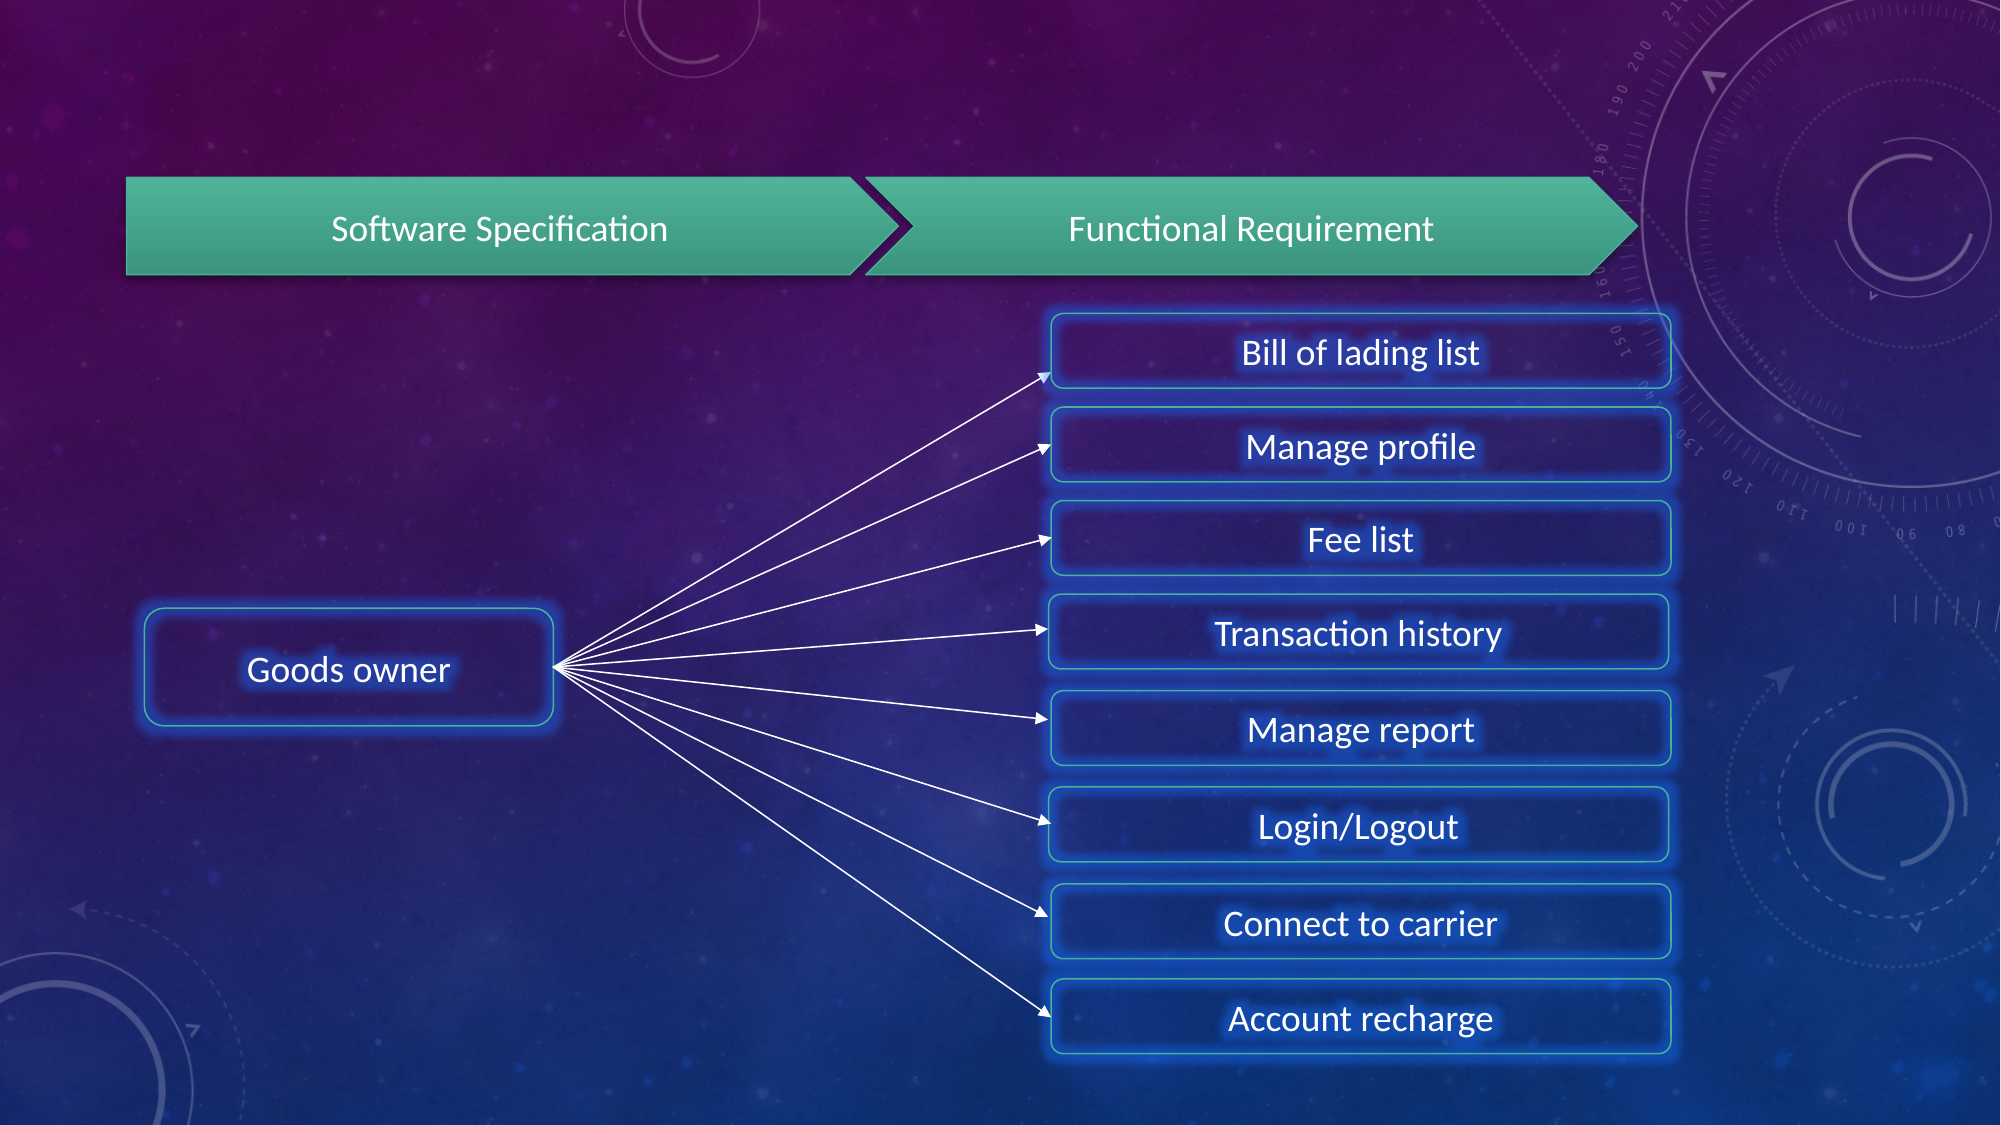

Software Specification
Functional Requirement
Bill of lading list
Manage profile
Fee list
Transaction history
Goods owner
Manage report
Login/Logout
Connect to carrier
Account recharge